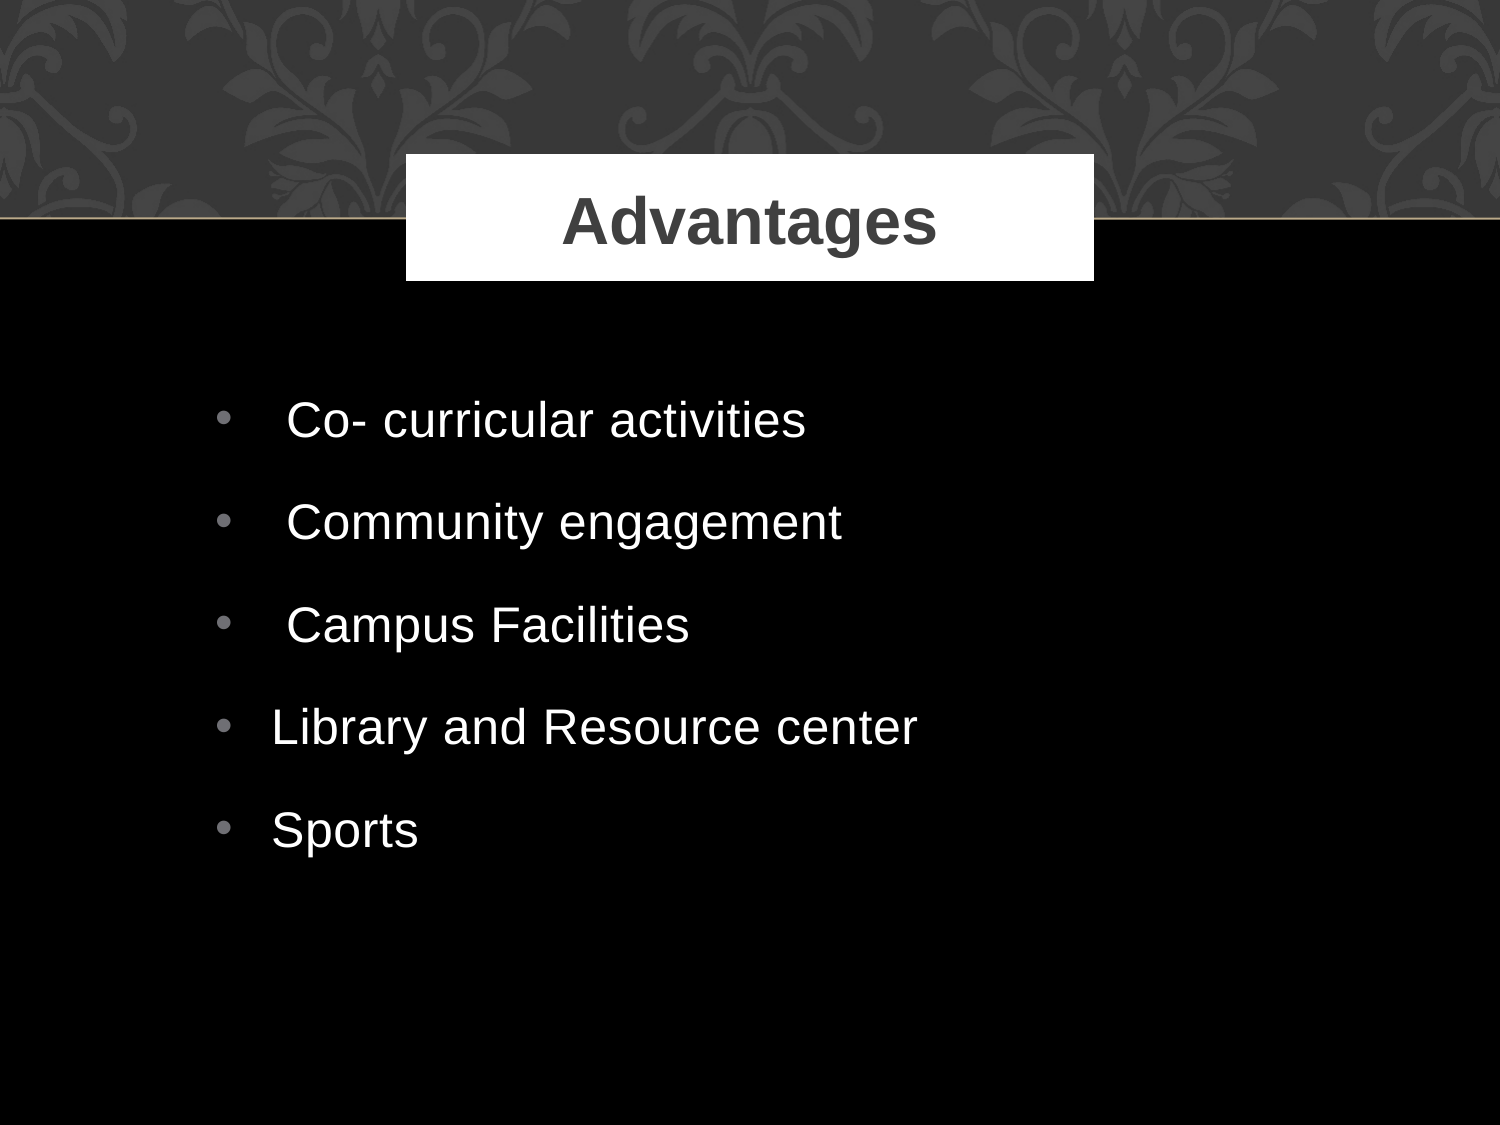

# Advantages
 Co- curricular activities
 Community engagement
 Campus Facilities
Library and Resource center
Sports